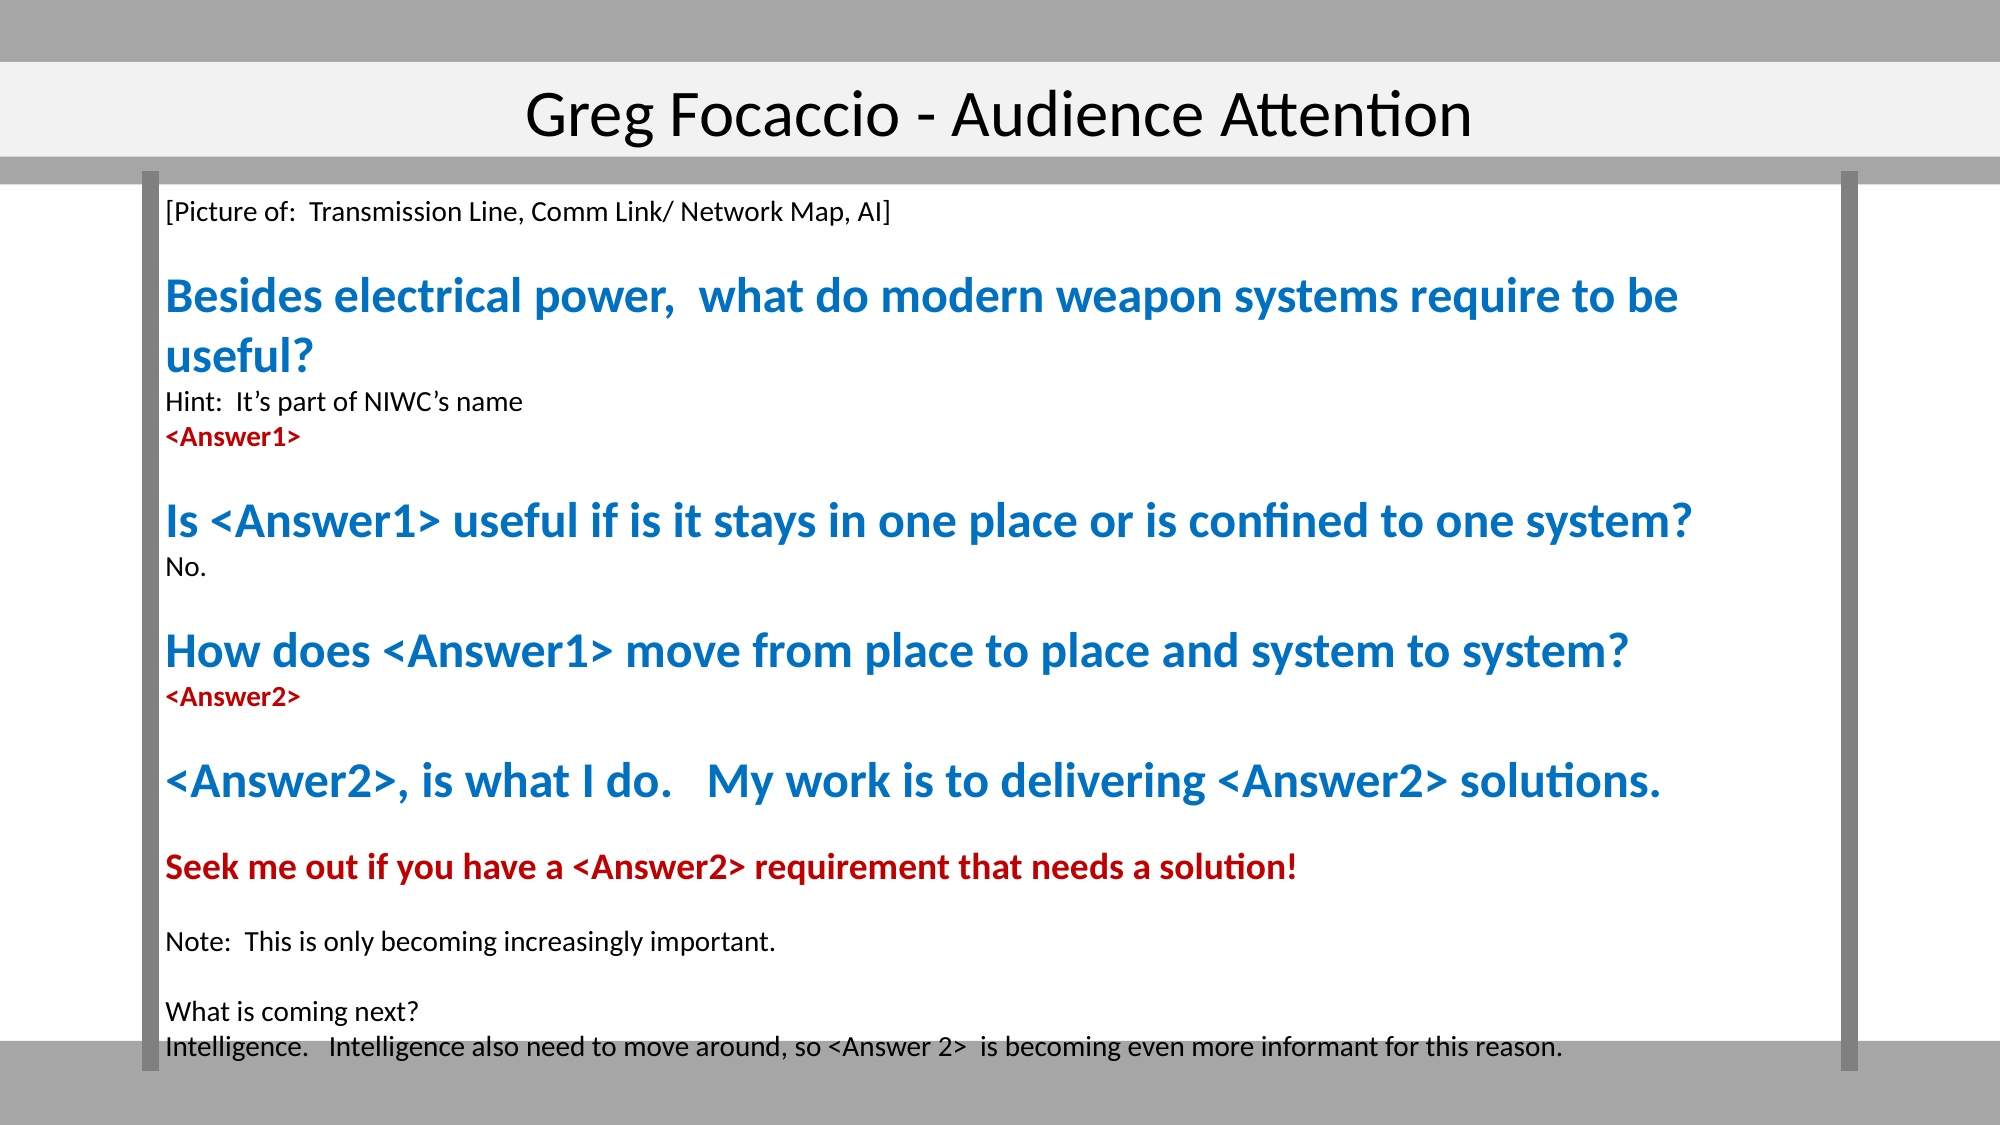

Greg Focaccio - Audience Attention
[Picture of:  Transmission Line, Comm Link/ Network Map, AI]

Besides electrical power,  what do modern weapon systems require to be useful?
Hint:  It’s part of NIWC’s name
<Answer1>

Is <Answer1> useful if is it stays in one place or is confined to one system?
No.

How does <Answer1> move from place to place and system to system?
<Answer2>

<Answer2>, is what I do.   My work is to delivering <Answer2> solutions.

Seek me out if you have a <Answer2> requirement that needs a solution!

Note:  This is only becoming increasingly important.

What is coming next?
Intelligence.   Intelligence also need to move around, so <Answer 2>  is becoming even more informant for this reason.